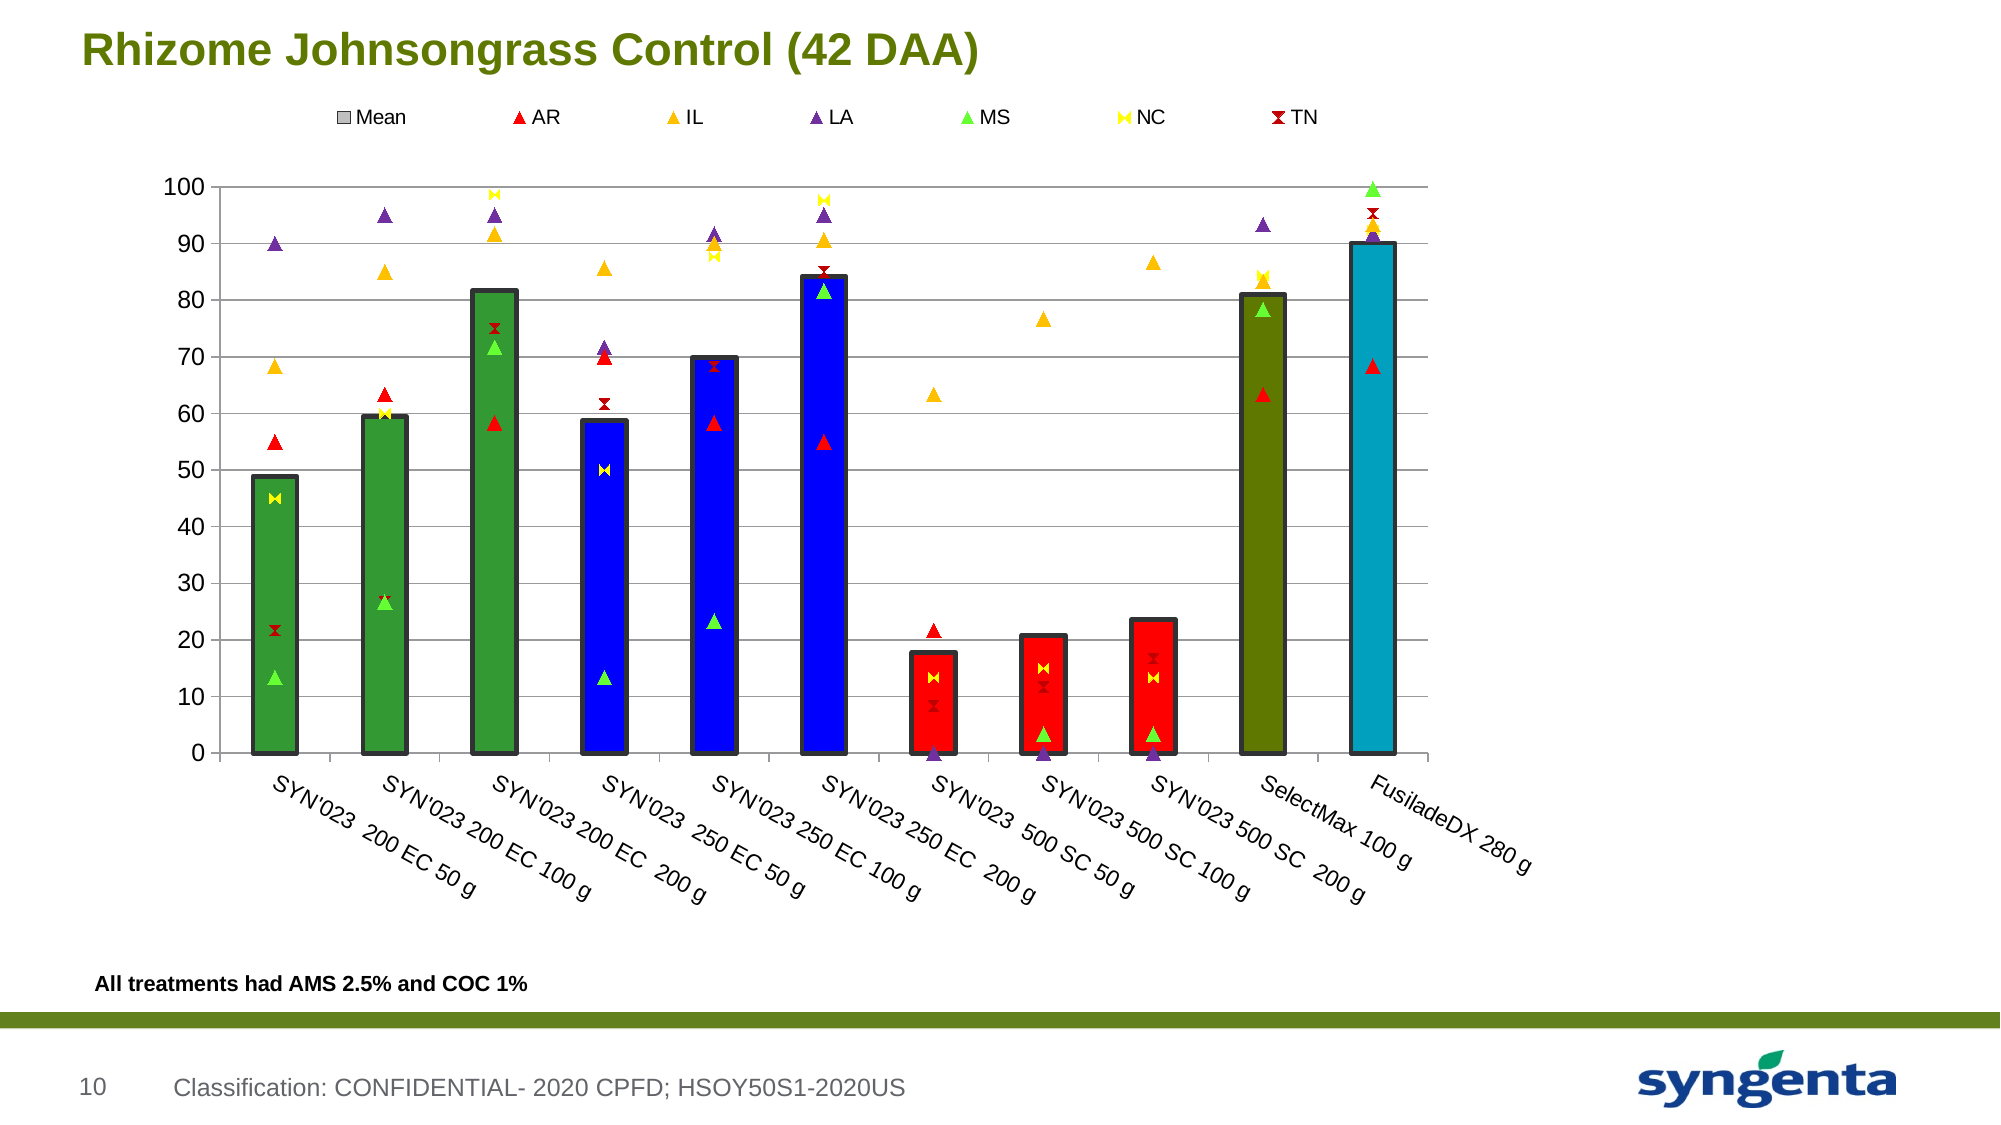

# Rhizome Johnsongrass Control (42 DAA)

### Chart

| Category | Mean | AR | IL | LA | MS | NC | TN |
|---|---|---|---|---|---|---|---|
| SYN'023  200 EC 50 g | 48.888888888888665 | 55.0 | 68.333333333333 | 90.0 | 13.333333333333 | 45.0 | 21.666666666666 |
| SYN'023 200 EC 100 g | 59.444444444444166 | 63.333333333333 | 85.0 | 95.0 | 26.666666666666 | 60.0 | 26.666666666666 |
| SYN'023 200 EC  200 g | 81.72222222222184 | 58.333333333333 | 91.666666666666 | 95.0 | 71.666666666666 | 98.666666666666 | 75.0 |
| SYN'023  250 EC 50 g | 58.72222222222184 | 70.0 | 85.666666666666 | 71.666666666666 | 13.333333333333 | 50.0 | 61.666666666666 |
| SYN'023 250 EC 100 g | 69.8888888888885 | 58.333333333333 | 90.0 | 91.666666666666 | 23.333333333333 | 87.666666666666 | 68.333333333333 |
| SYN'023 250 EC  200 g | 84.16666666666633 | 55.0 | 90.666666666666 | 95.0 | 81.666666666666 | 97.666666666666 | 85.0 |
| SYN'023  500 SC 50 g | 17.7777777777775 | 21.666666666666 | 63.333333333333 | 0.0 | 0.0 | 13.333333333333 | 8.333333333333 |
| SYN'023 500 SC 100 g | 20.833333333333 | 18.333333333333 | 76.666666666666 | 0.0 | 3.333333333333 | 15.0 | 11.666666666665998 |
| SYN'023 500 SC  200 g | 23.61111111111067 | 21.666666666666 | 86.666666666666 | 0.0 | 3.333333333333 | 13.333333333333 | 16.666666666666 |
| SelectMax 100 g | 80.99999999999967 | 63.333333333333 | 83.333333333333 | 93.33333333333299 | 78.333333333333 | 84.333333333333 | 83.333333333333 |
| FusiladeDX 280 g | 90.11111111111067 | 68.333333333333 | 93.33333333333299 | 91.666666666666 | 99.666666666666 | 92.33333333333299 | 95.33333333333299 |
All treatments had AMS 2.5% and COC 1%
Classification: CONFIDENTIAL- 2020 CPFD; HSOY50S1-2020US